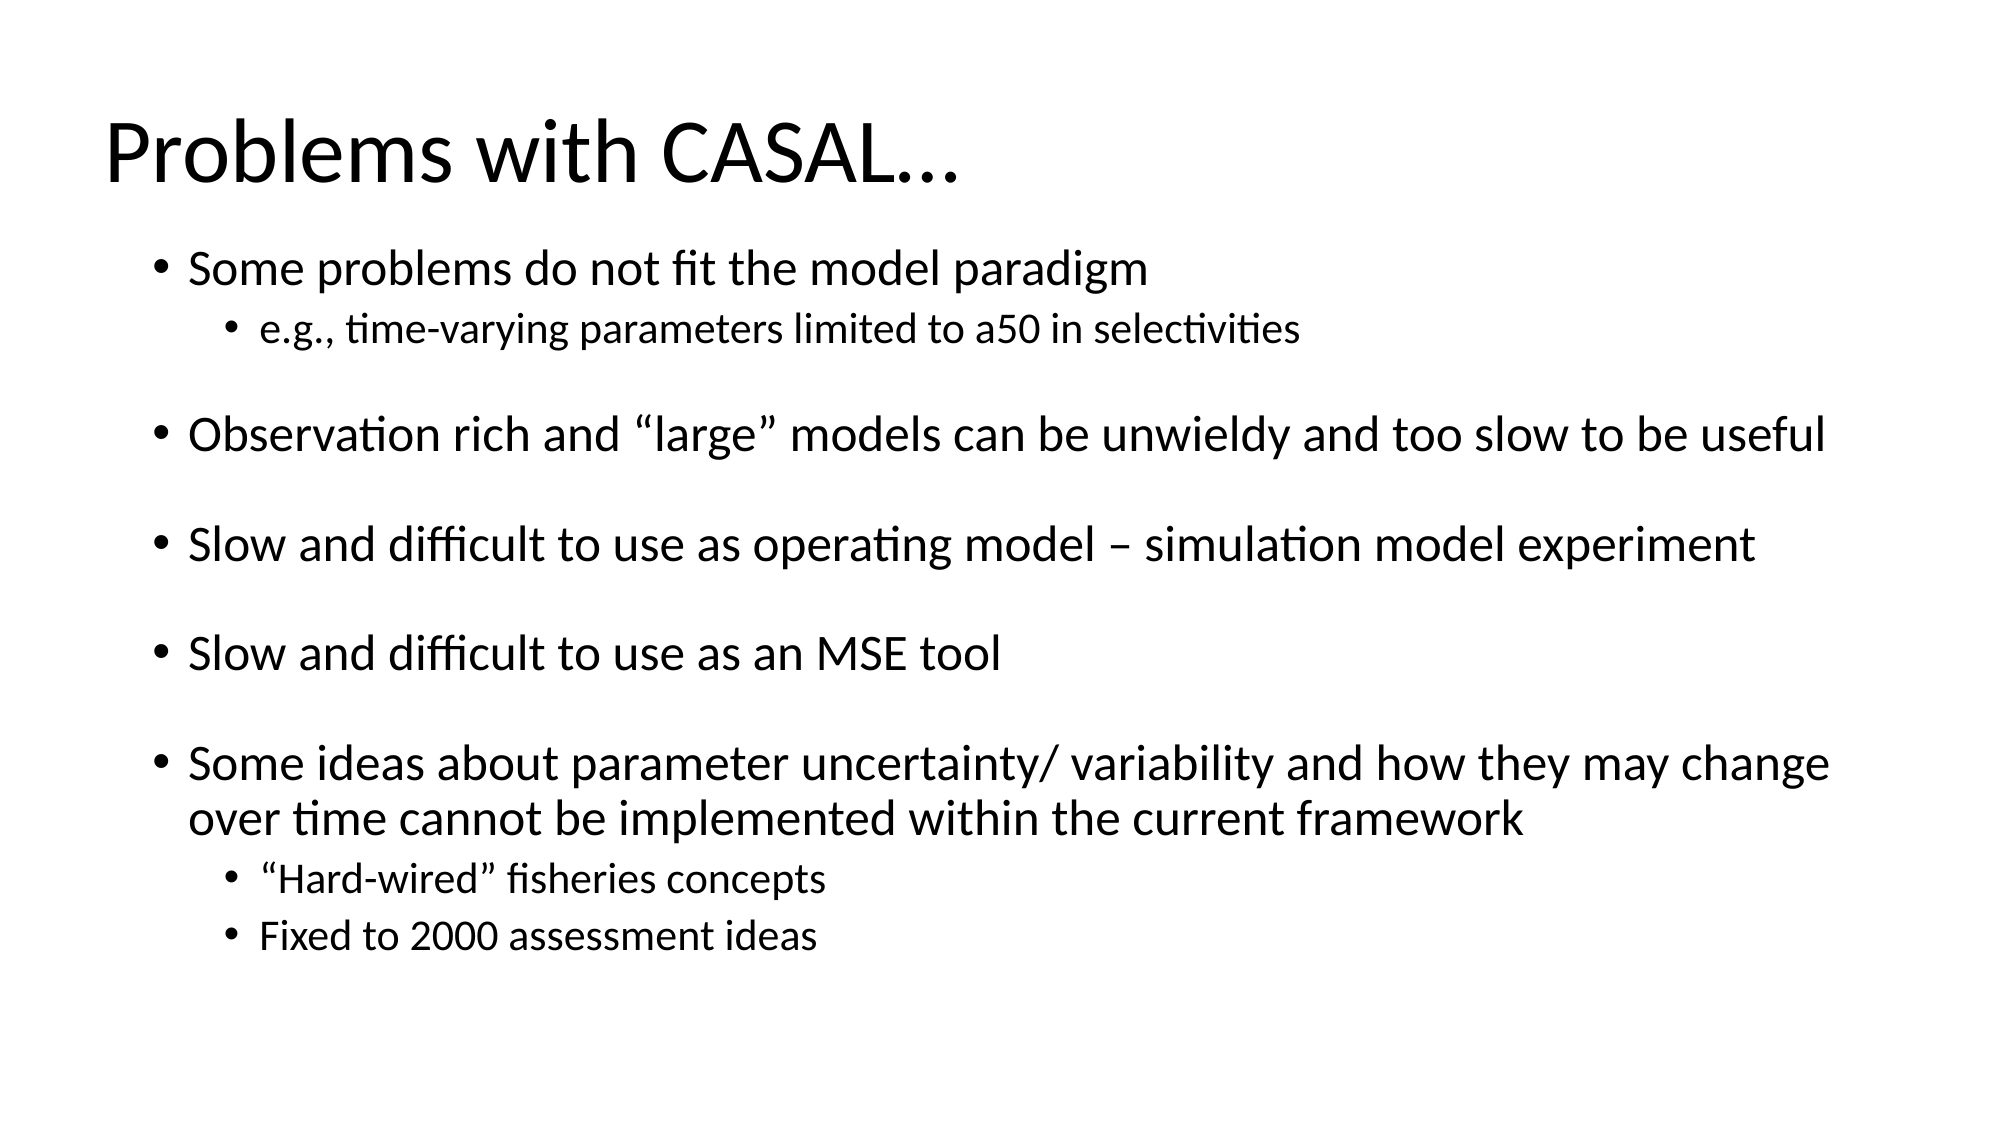

# Problems with CASAL…
Some problems do not fit the model paradigm
e.g., time-varying parameters limited to a50 in selectivities

Observation rich and “large” models can be unwieldy and too slow to be useful

Slow and difficult to use as operating model – simulation model experiment

Slow and difficult to use as an MSE tool

Some ideas about parameter uncertainty/ variability and how they may change over time cannot be implemented within the current framework
“Hard-wired” fisheries concepts
Fixed to 2000 assessment ideas